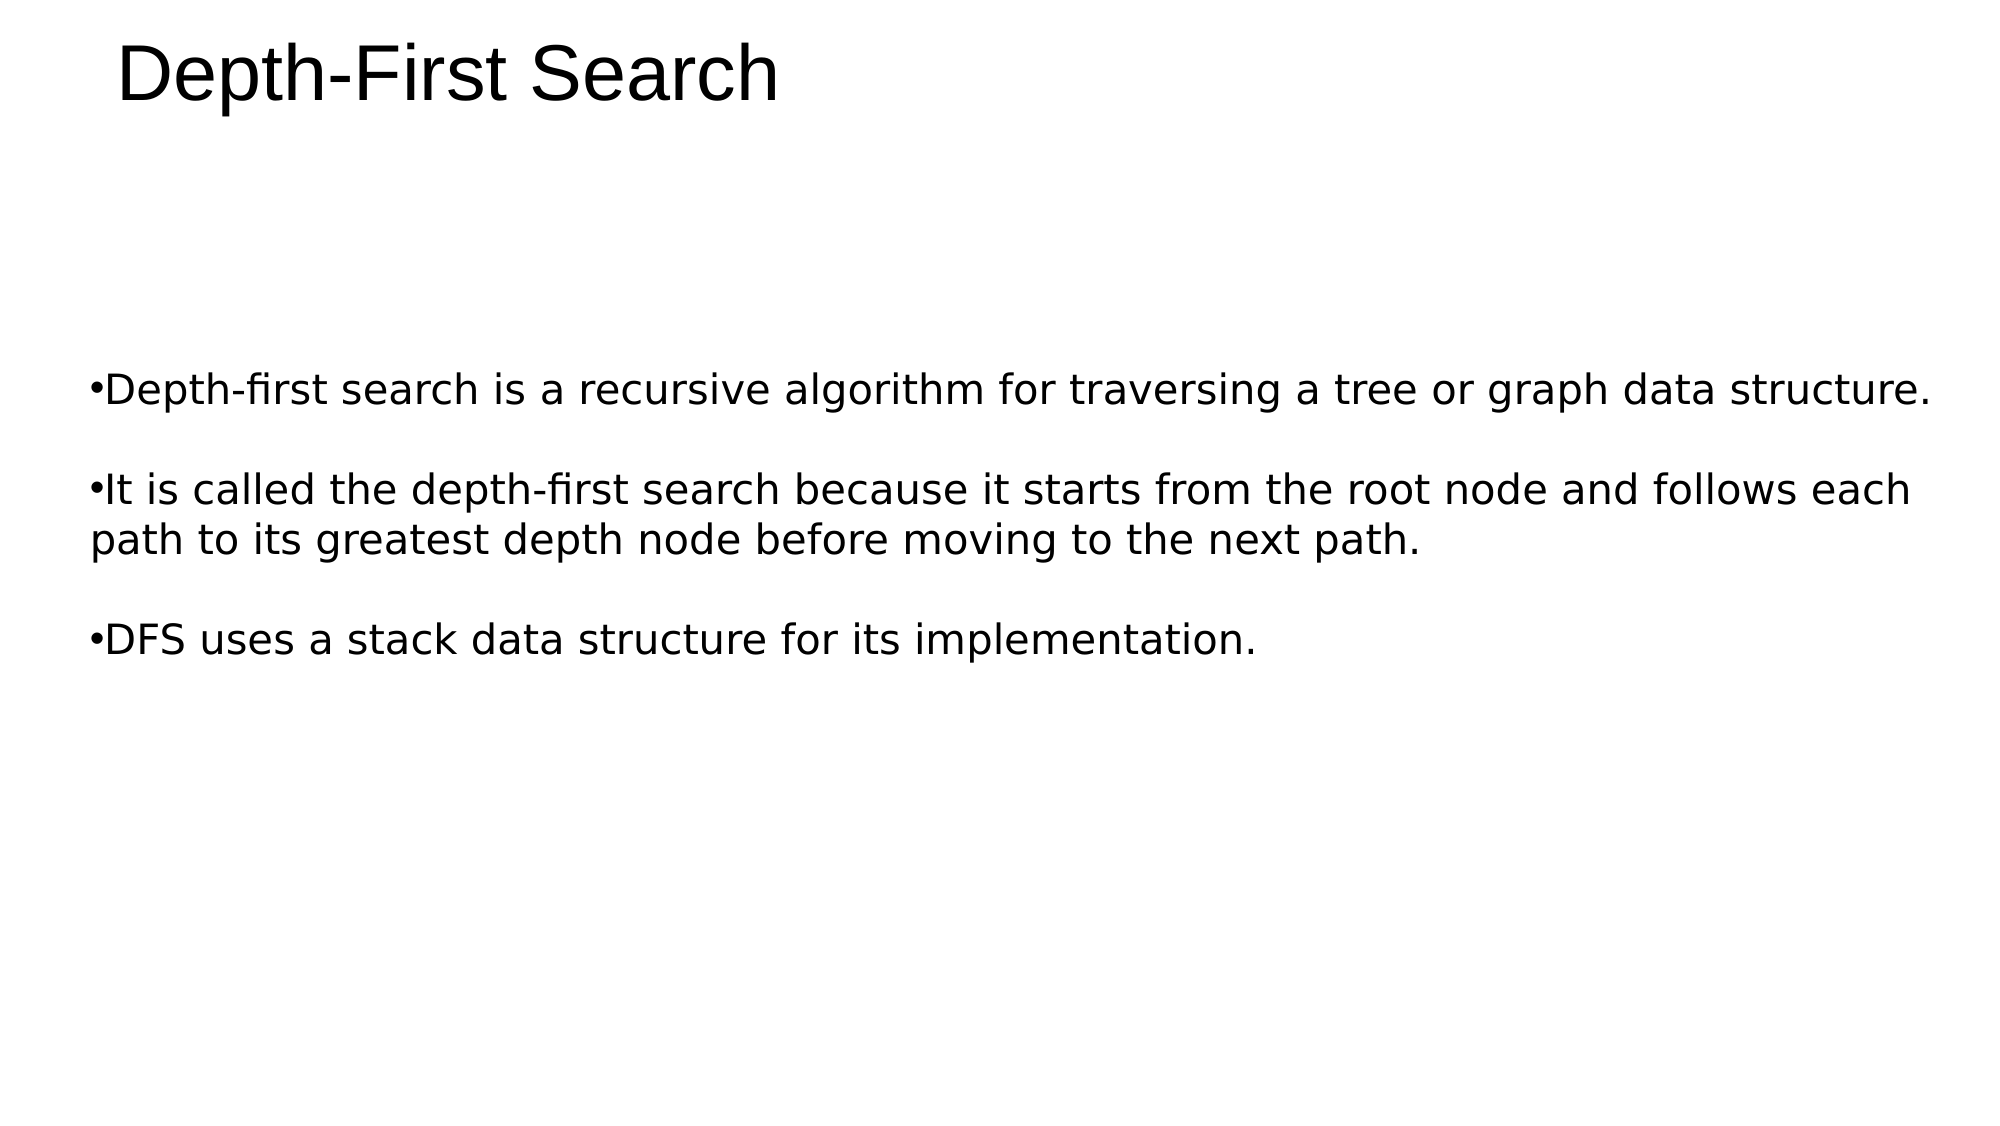

# Depth-First Search

Depth-first search is a recursive algorithm for traversing a tree or graph data structure.

It is called the depth-first search because it starts from the root node and follows each path to its greatest depth node before moving to the next path.

DFS uses a stack data structure for its implementation.